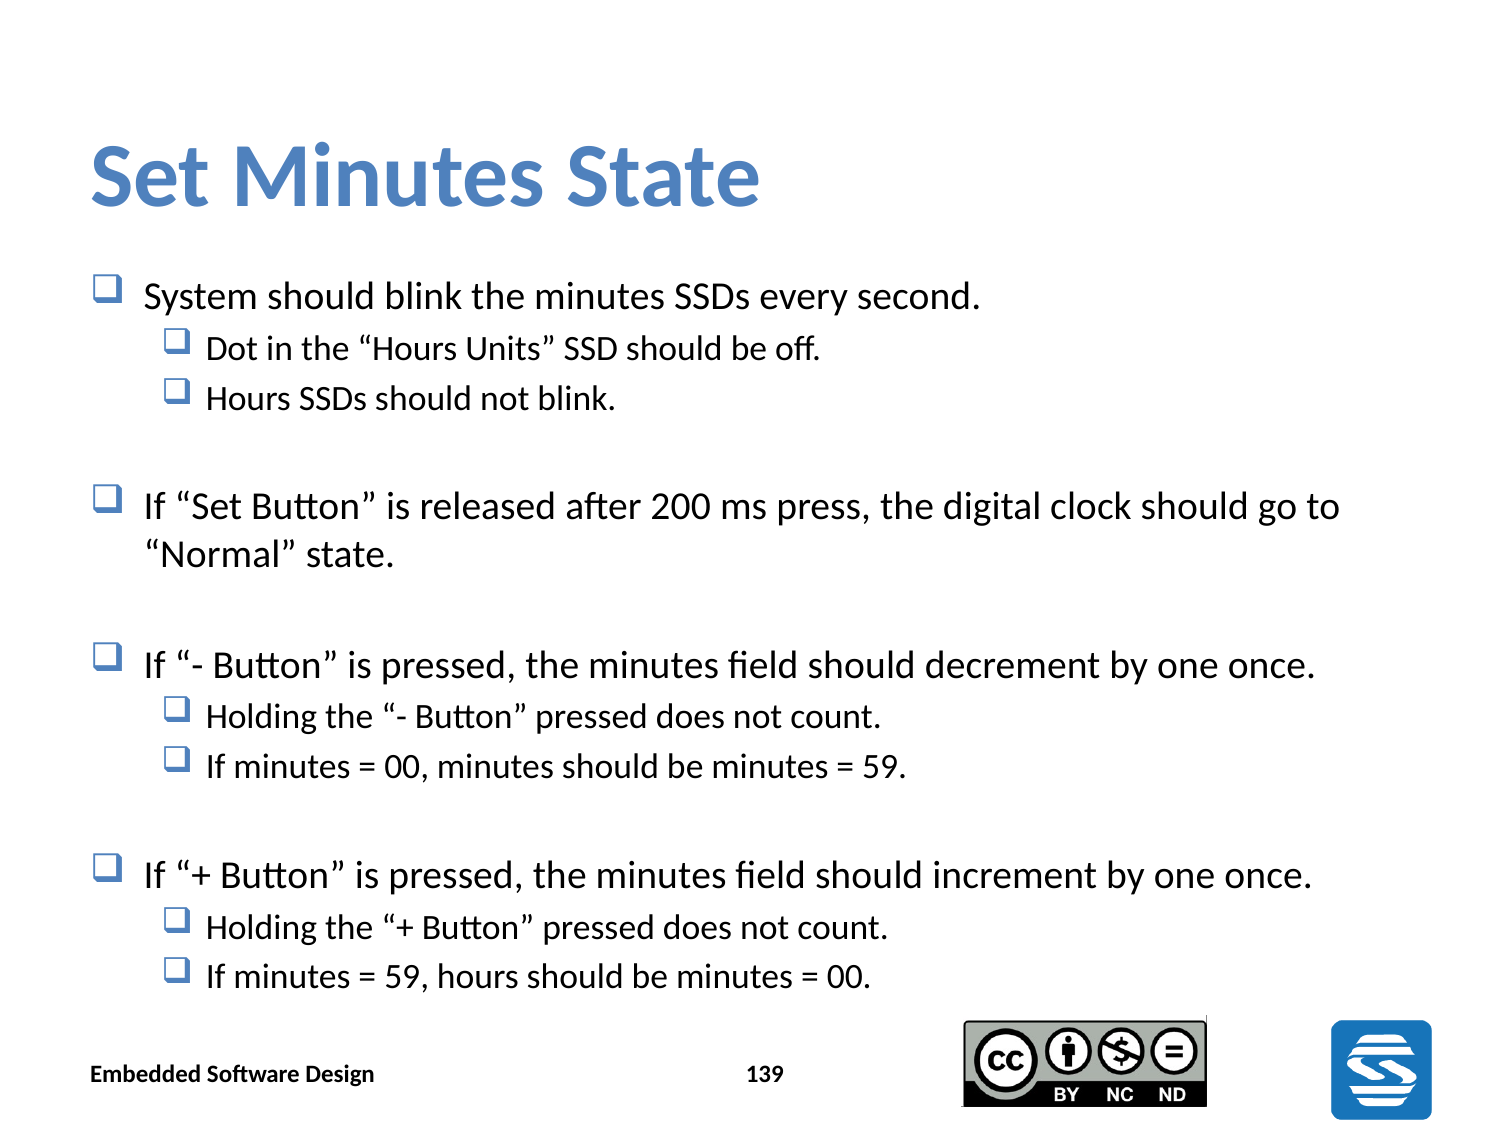

# Set Minutes State
System should blink the minutes SSDs every second.
Dot in the “Hours Units” SSD should be off.
Hours SSDs should not blink.

If “Set Button” is released after 200 ms press, the digital clock should go to “Normal” state.

If “- Button” is pressed, the minutes field should decrement by one once.
Holding the “- Button” pressed does not count.
If minutes = 00, minutes should be minutes = 59.

If “+ Button” is pressed, the minutes field should increment by one once.
Holding the “+ Button” pressed does not count.
If minutes = 59, hours should be minutes = 00.

Embedded Software Design
139